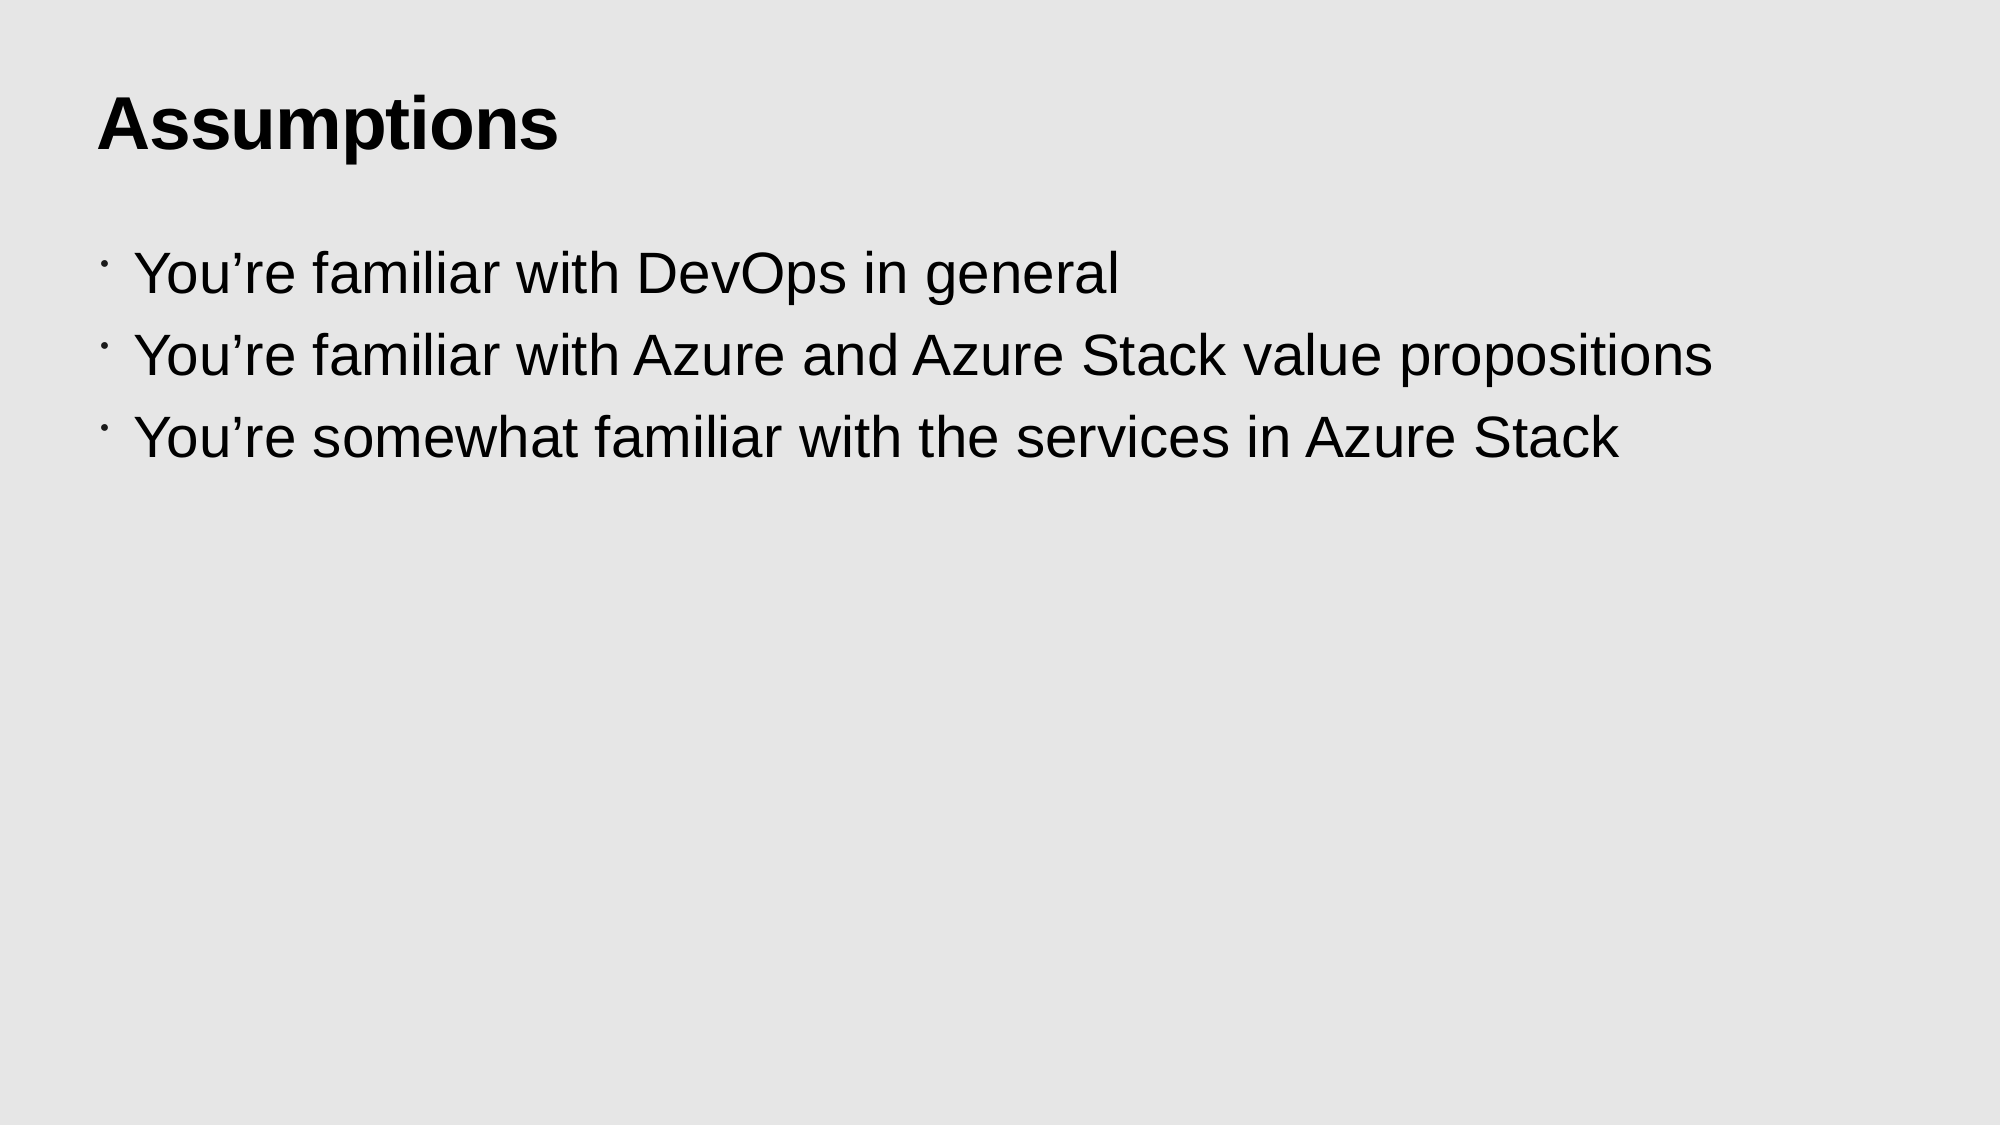

# Assumptions
You’re familiar with DevOps in general
You’re familiar with Azure and Azure Stack value propositions
You’re somewhat familiar with the services in Azure Stack